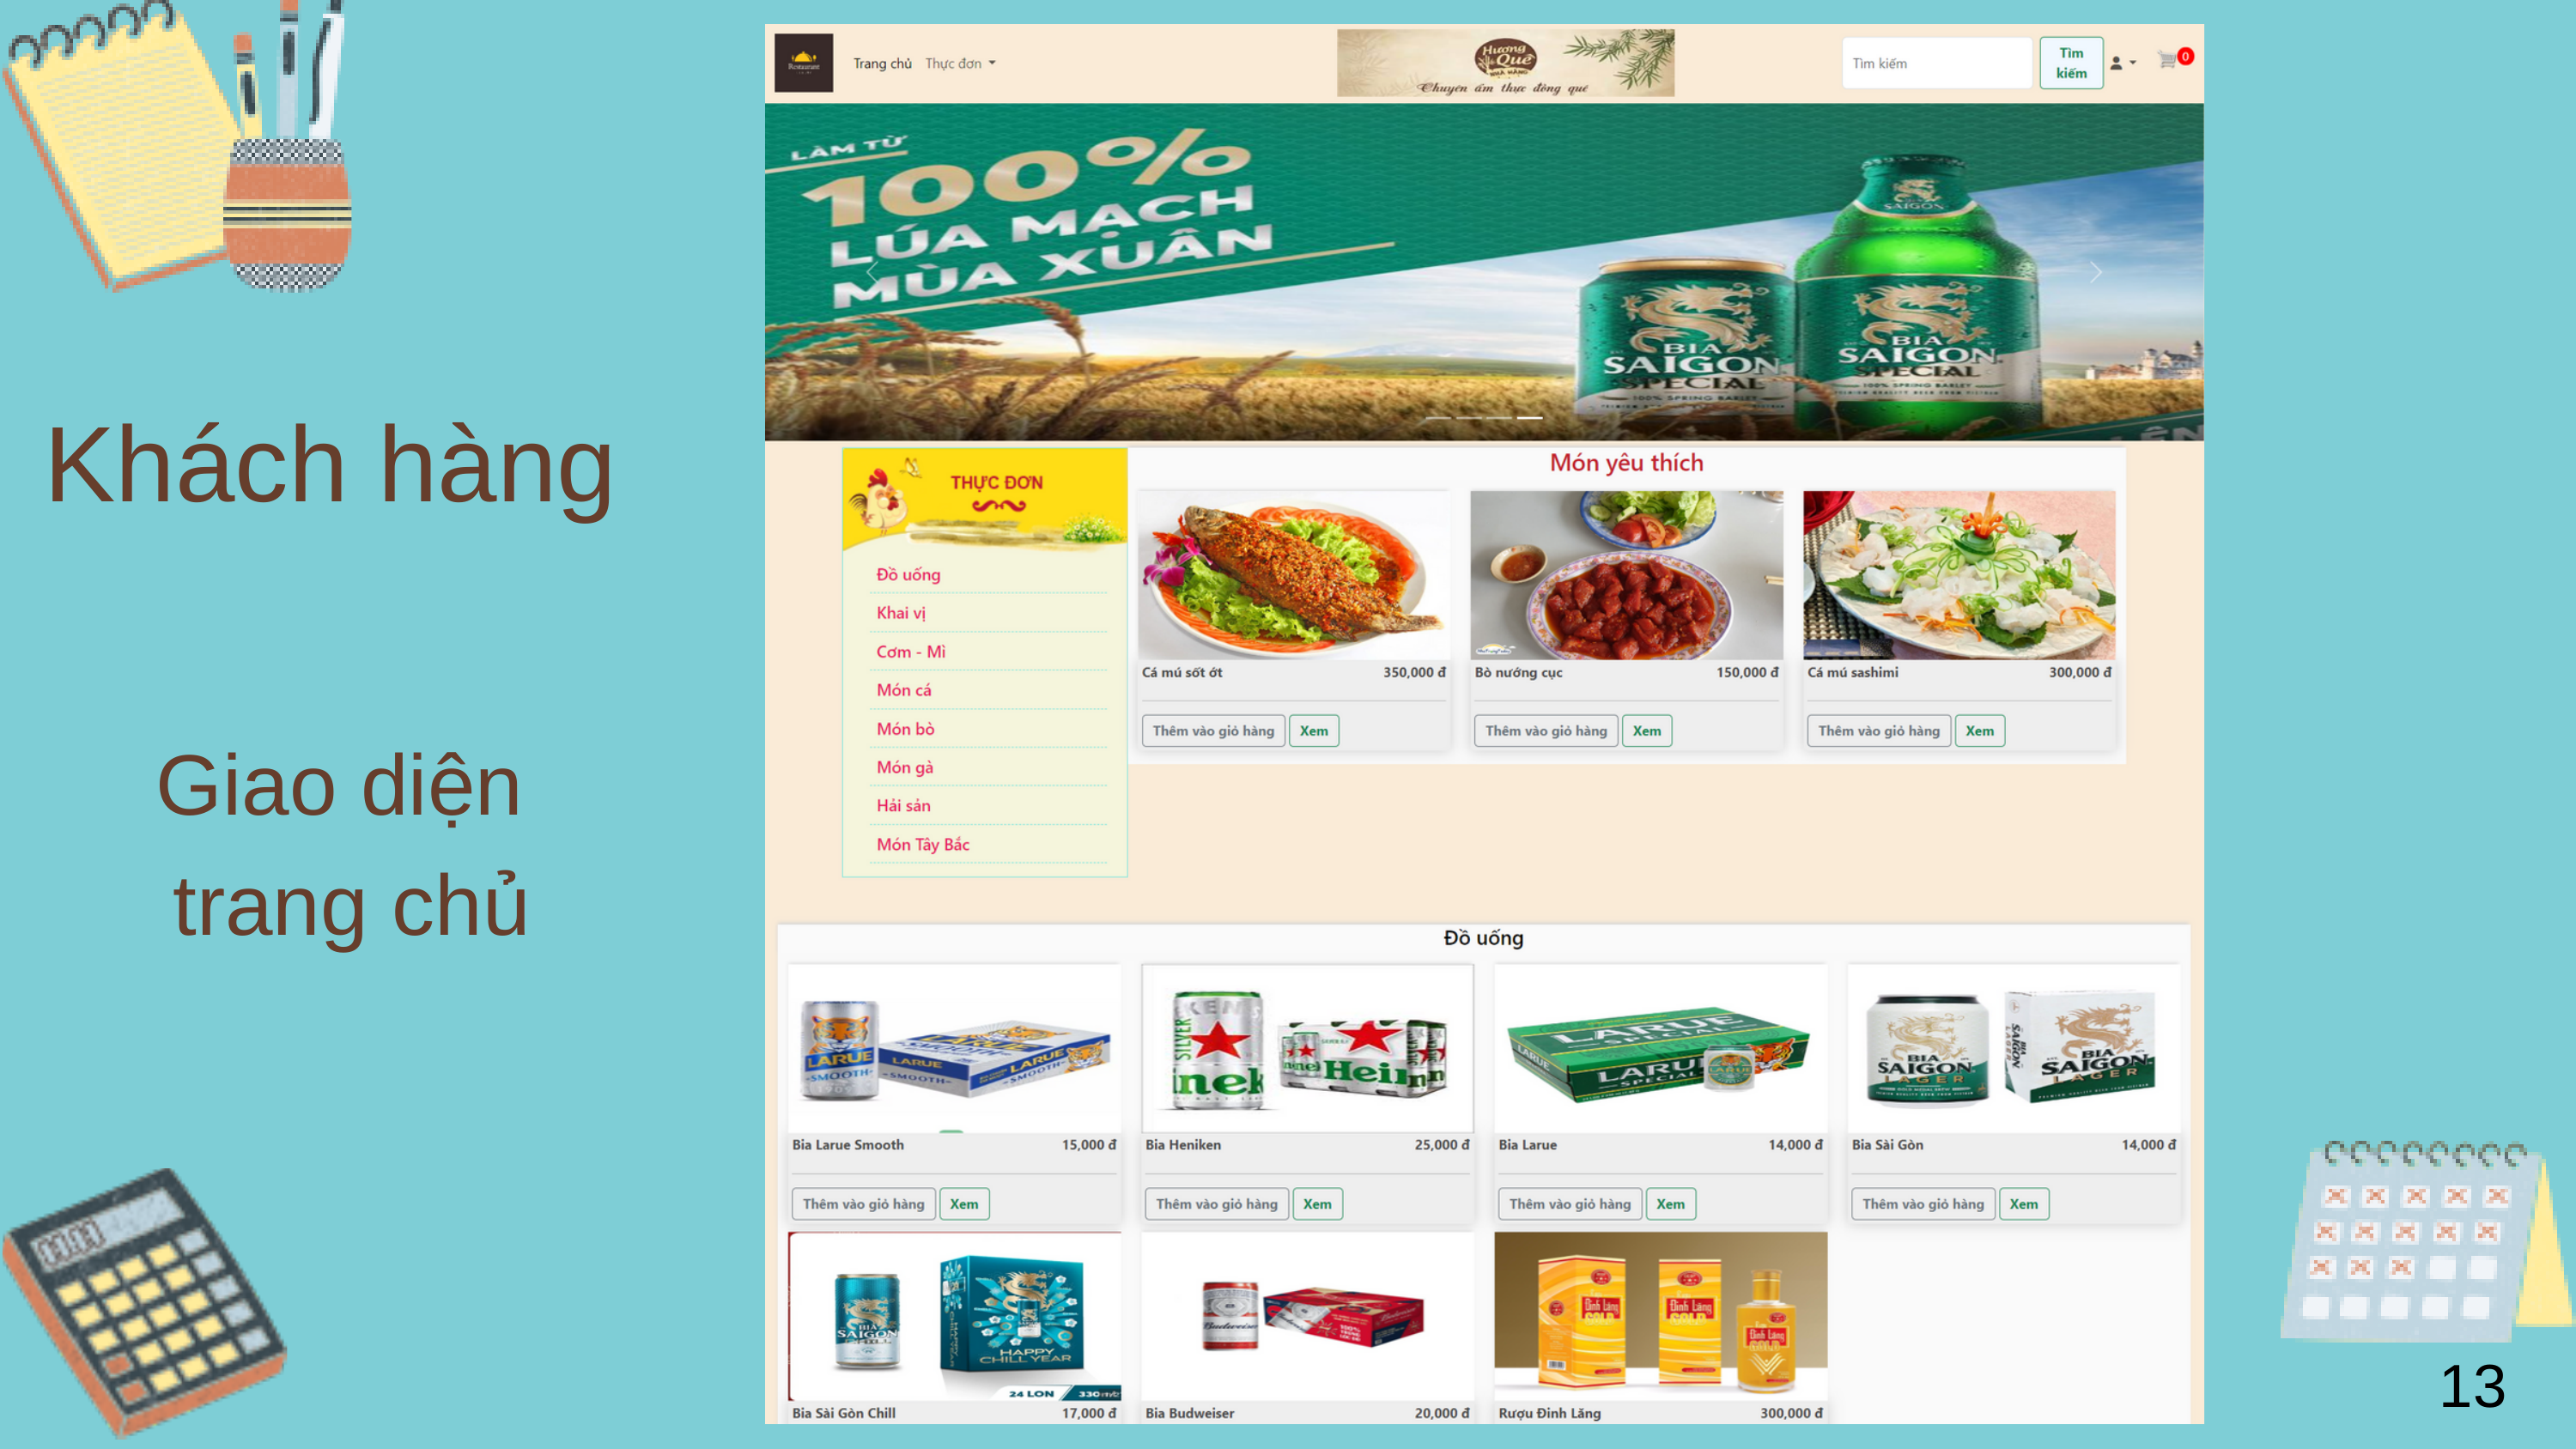

Khách hàng
Giao diện
trang chủ

13